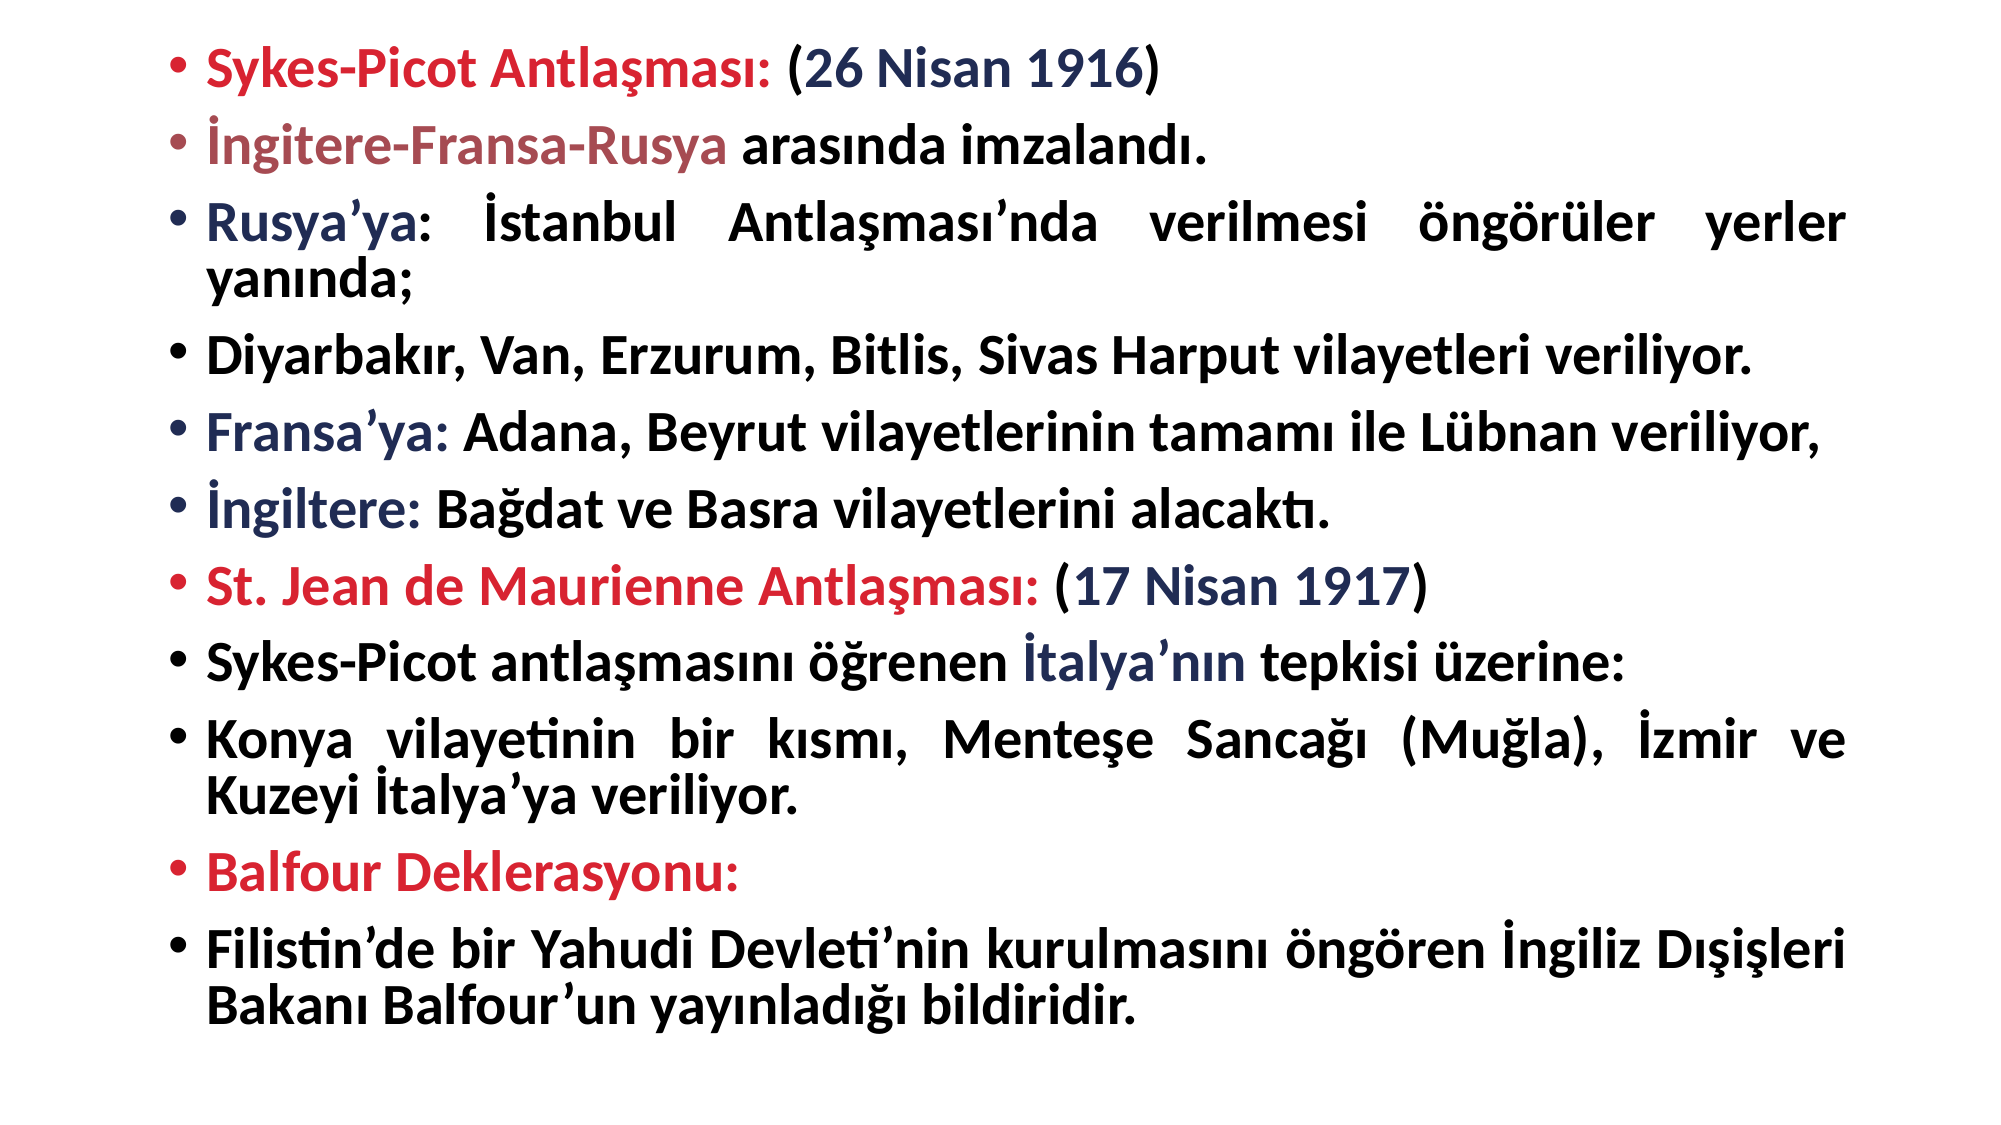

Sykes-Picot Antlaşması: (26 Nisan 1916)
İngitere-Fransa-Rusya arasında imzalandı.
Rusya’ya: İstanbul Antlaşması’nda verilmesi öngörüler yerler yanında;
Diyarbakır, Van, Erzurum, Bitlis, Sivas Harput vilayetleri veriliyor.
Fransa’ya: Adana, Beyrut vilayetlerinin tamamı ile Lübnan veriliyor,
İngiltere: Bağdat ve Basra vilayetlerini alacaktı.
St. Jean de Maurienne Antlaşması: (17 Nisan 1917)
Sykes-Picot antlaşmasını öğrenen İtalya’nın tepkisi üzerine:
Konya vilayetinin bir kısmı, Menteşe Sancağı (Muğla), İzmir ve Kuzeyi İtalya’ya veriliyor.
Balfour Deklerasyonu:
Filistin’de bir Yahudi Devleti’nin kurulmasını öngören İngiliz Dışişleri Bakanı Balfour’un yayınladığı bildiridir.